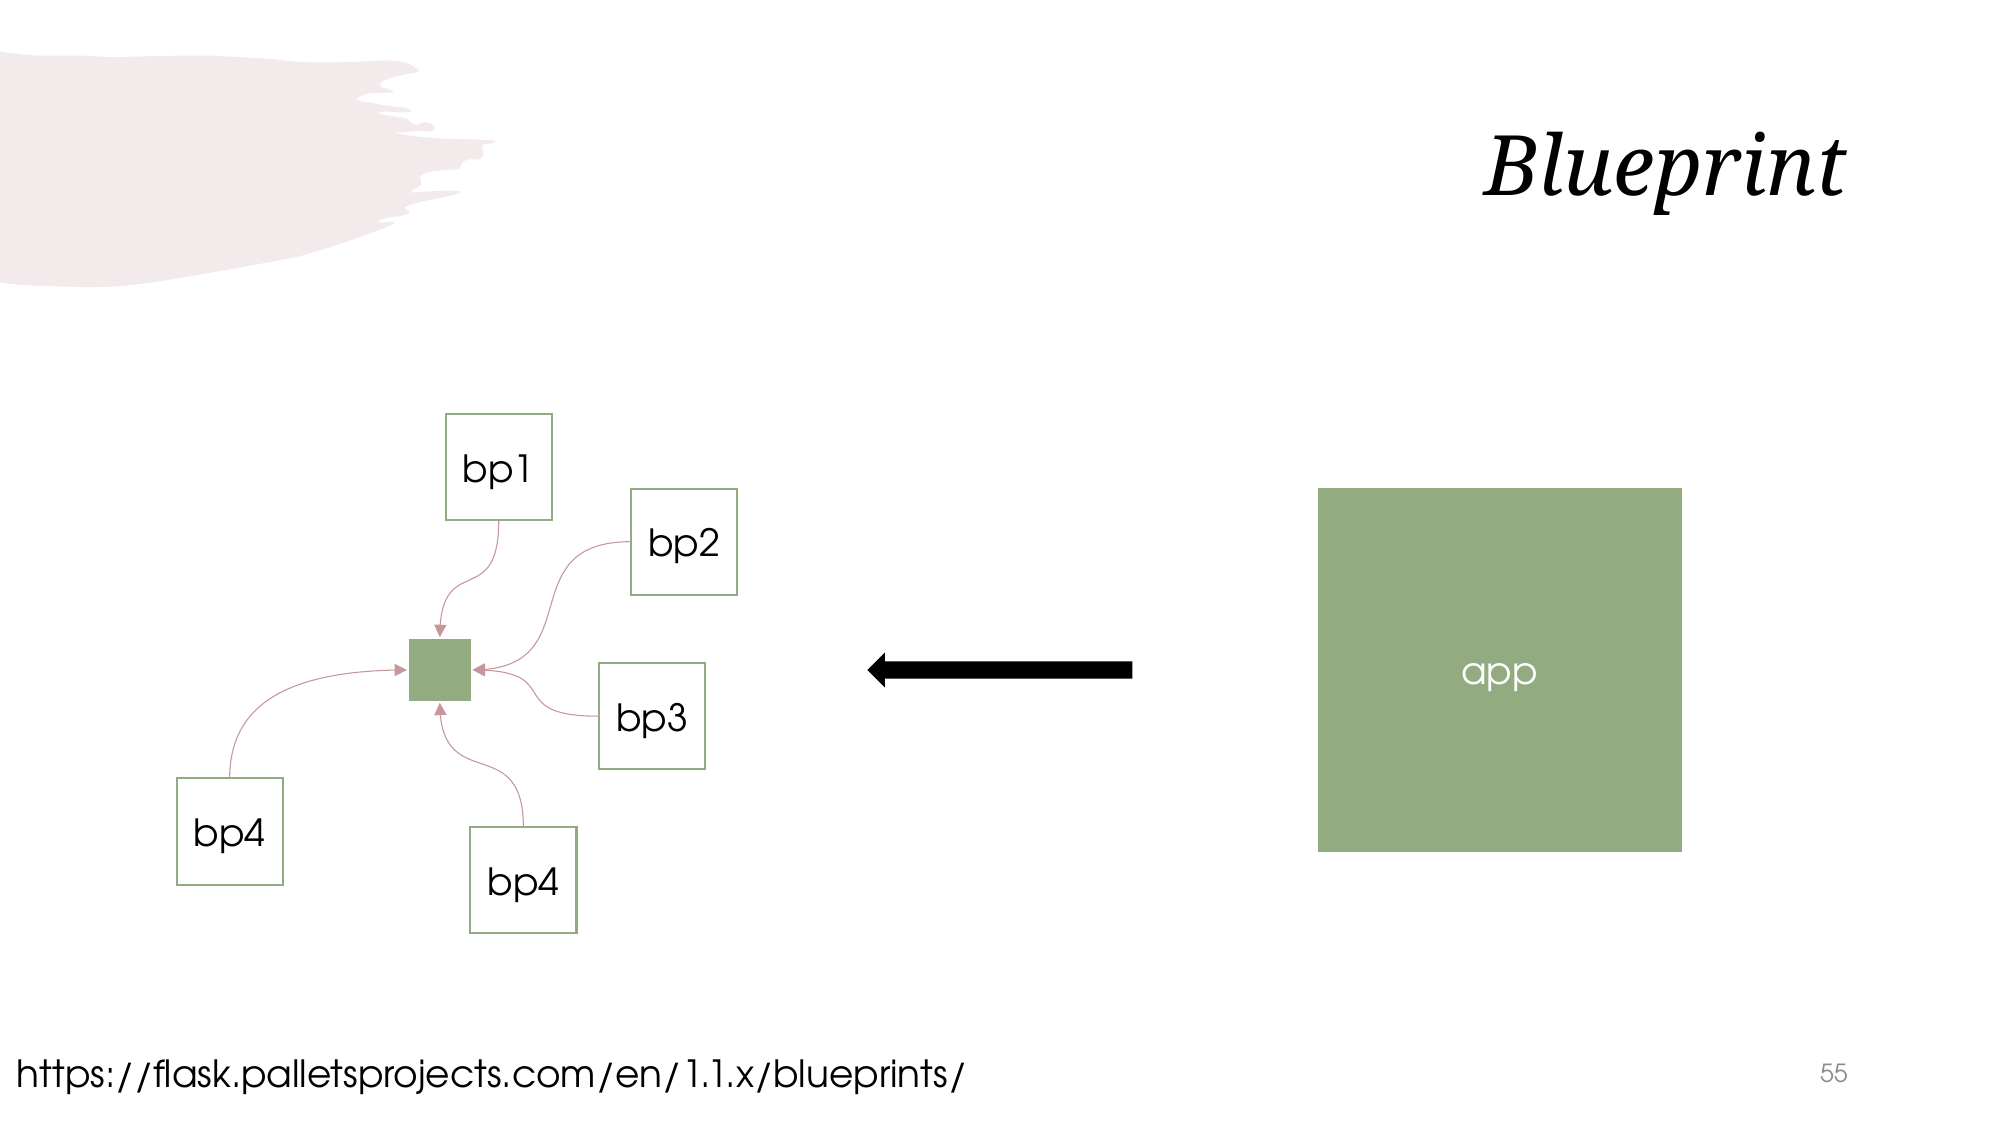

# Blueprint
bp1
app
bp2

bp3
bp4
bp4
https://flask.palletsprojects.com/en/1.1.x/blueprints/
55